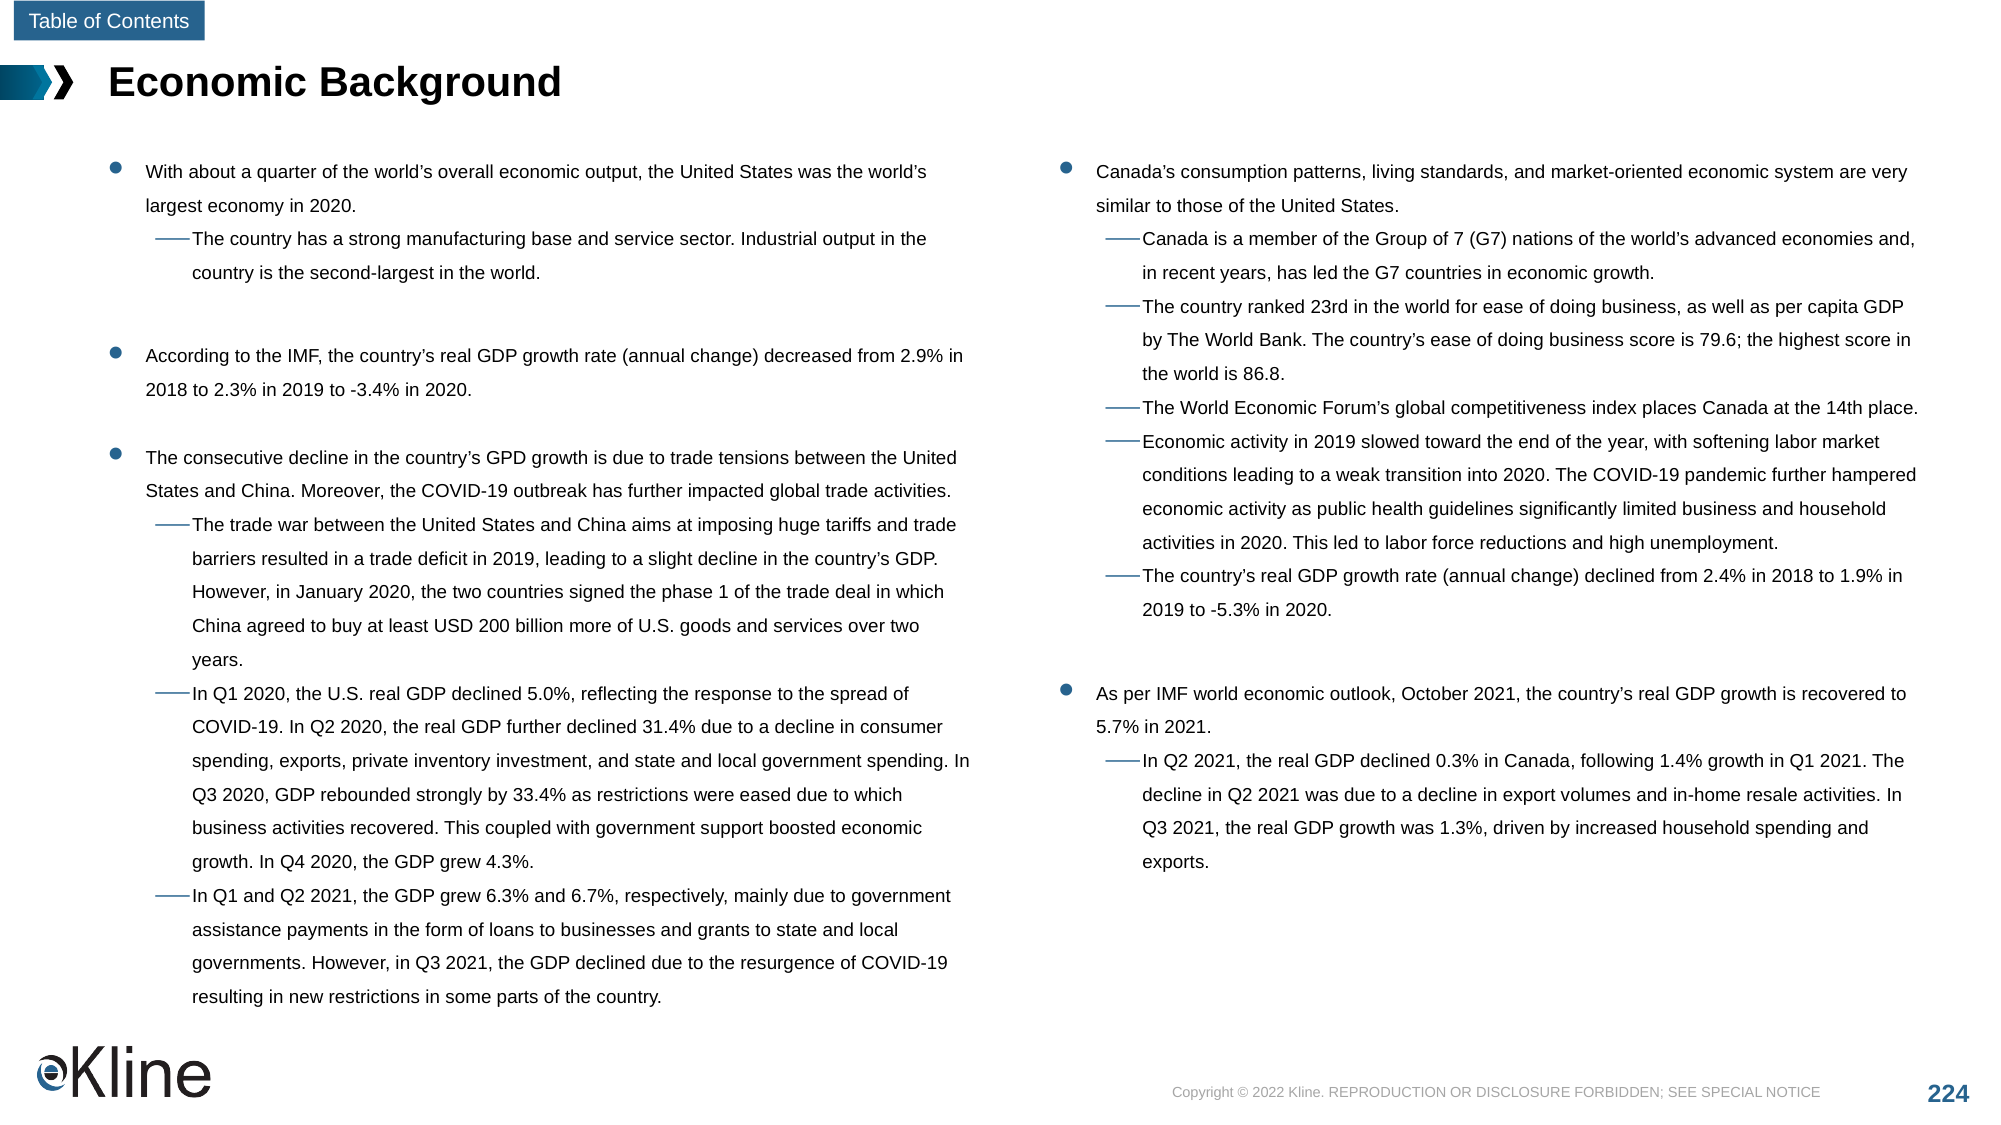

# Economic Background
With about a quarter of the world’s overall economic output, the United States was the world’s largest economy in 2020.
The country has a strong manufacturing base and service sector. Industrial output in the country is the second-largest in the world.

According to the IMF, the country’s real GDP growth rate (annual change) decreased from 2.9% in 2018 to 2.3% in 2019 to -3.4% in 2020.

The consecutive decline in the country’s GPD growth is due to trade tensions between the United States and China. Moreover, the COVID-19 outbreak has further impacted global trade activities.
The trade war between the United States and China aims at imposing huge tariffs and trade barriers resulted in a trade deficit in 2019, leading to a slight decline in the country’s GDP. However, in January 2020, the two countries signed the phase 1 of the trade deal in which China agreed to buy at least USD 200 billion more of U.S. goods and services over two years.
In Q1 2020, the U.S. real GDP declined 5.0%, reflecting the response to the spread of COVID-19. In Q2 2020, the real GDP further declined 31.4% due to a decline in consumer spending, exports, private inventory investment, and state and local government spending. In Q3 2020, GDP rebounded strongly by 33.4% as restrictions were eased due to which business activities recovered. This coupled with government support boosted economic growth. In Q4 2020, the GDP grew 4.3%.
In Q1 and Q2 2021, the GDP grew 6.3% and 6.7%, respectively, mainly due to government assistance payments in the form of loans to businesses and grants to state and local governments. However, in Q3 2021, the GDP declined due to the resurgence of COVID-19 resulting in new restrictions in some parts of the country.
Canada’s consumption patterns, living standards, and market-oriented economic system are very similar to those of the United States.
Canada is a member of the Group of 7 (G7) nations of the world’s advanced economies and, in recent years, has led the G7 countries in economic growth.
The country ranked 23rd in the world for ease of doing business, as well as per capita GDP by The World Bank. The country’s ease of doing business score is 79.6; the highest score in the world is 86.8.
The World Economic Forum’s global competitiveness index places Canada at the 14th place.
Economic activity in 2019 slowed toward the end of the year, with softening labor market conditions leading to a weak transition into 2020. The COVID-19 pandemic further hampered economic activity as public health guidelines significantly limited business and household activities in 2020. This led to labor force reductions and high unemployment.
The country’s real GDP growth rate (annual change) declined from 2.4% in 2018 to 1.9% in 2019 to -5.3% in 2020.

As per IMF world economic outlook, October 2021, the country’s real GDP growth is recovered to 5.7% in 2021.
In Q2 2021, the real GDP declined 0.3% in Canada, following 1.4% growth in Q1 2021. The decline in Q2 2021 was due to a decline in export volumes and in-home resale activities. In Q3 2021, the real GDP growth was 1.3%, driven by increased household spending and exports.